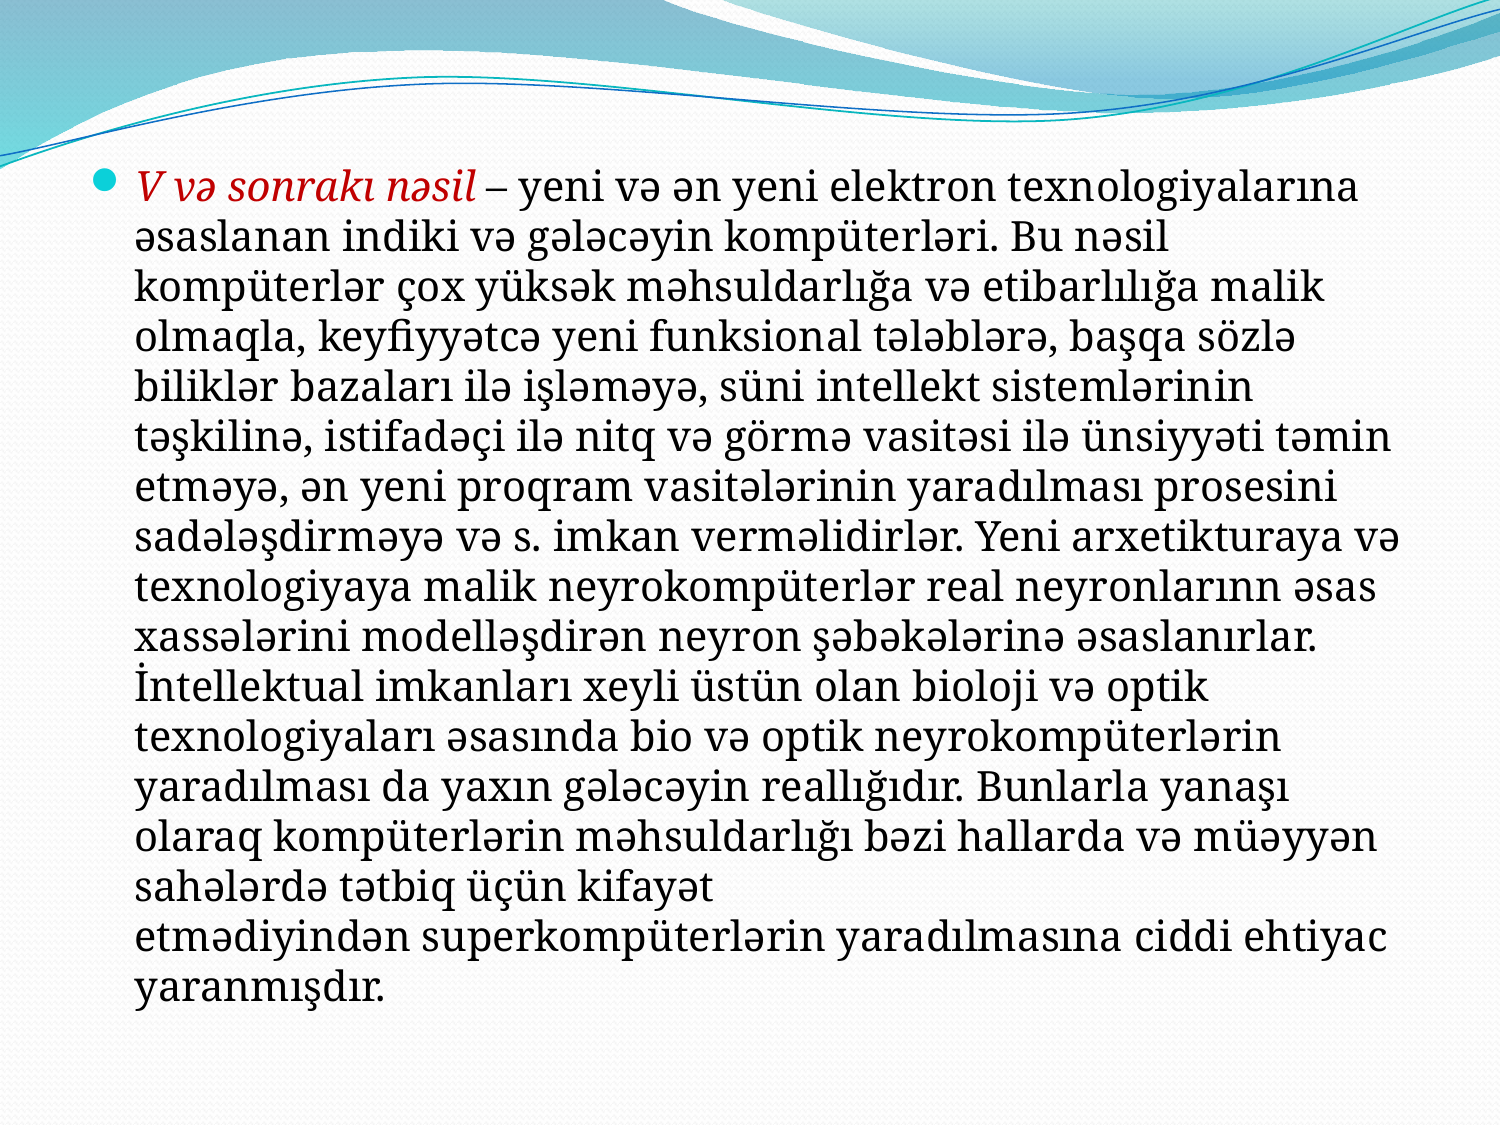

V və sonrakı nəsil – yeni və ən yeni elektron texnologiyalarına əsaslanan indiki və gələcəyin kompüterləri. Bu nəsil kompüterlər çox yüksək məhsuldarlığa və etibarlılığa malik olmaqla, keyfiyyətcə yeni funksional tələblərə, başqa sözlə biliklər bazaları ilə işləməyə, süni intellekt sistemlərinin təşkilinə, istifadəçi ilə nitq və görmə vasitəsi ilə ünsiyyəti təmin etməyə, ən yeni proqram vasitələrinin yaradılması prosesini sadələşdirməyə və s. imkan verməlidirlər. Yeni arxetikturaya və texnologiyaya malik neyrokompüterlər real neyronlarınn əsas xassələrini modelləşdirən neyron şəbəkələrinə əsaslanırlar. İntellektual imkanları xeyli üstün olan bioloji və optik texnologiyaları əsasında bio və optik neyrokompüterlərin yaradılması da yaxın gələcəyin reallığıdır. Bunlarla yanaşı olaraq kompüterlərin məhsuldarlığı bəzi hallarda və müəyyən sahələrdə tətbiq üçün kifayət etmədiyindən superkompüterlərin yaradılmasına ciddi ehtiyac yaranmışdır.